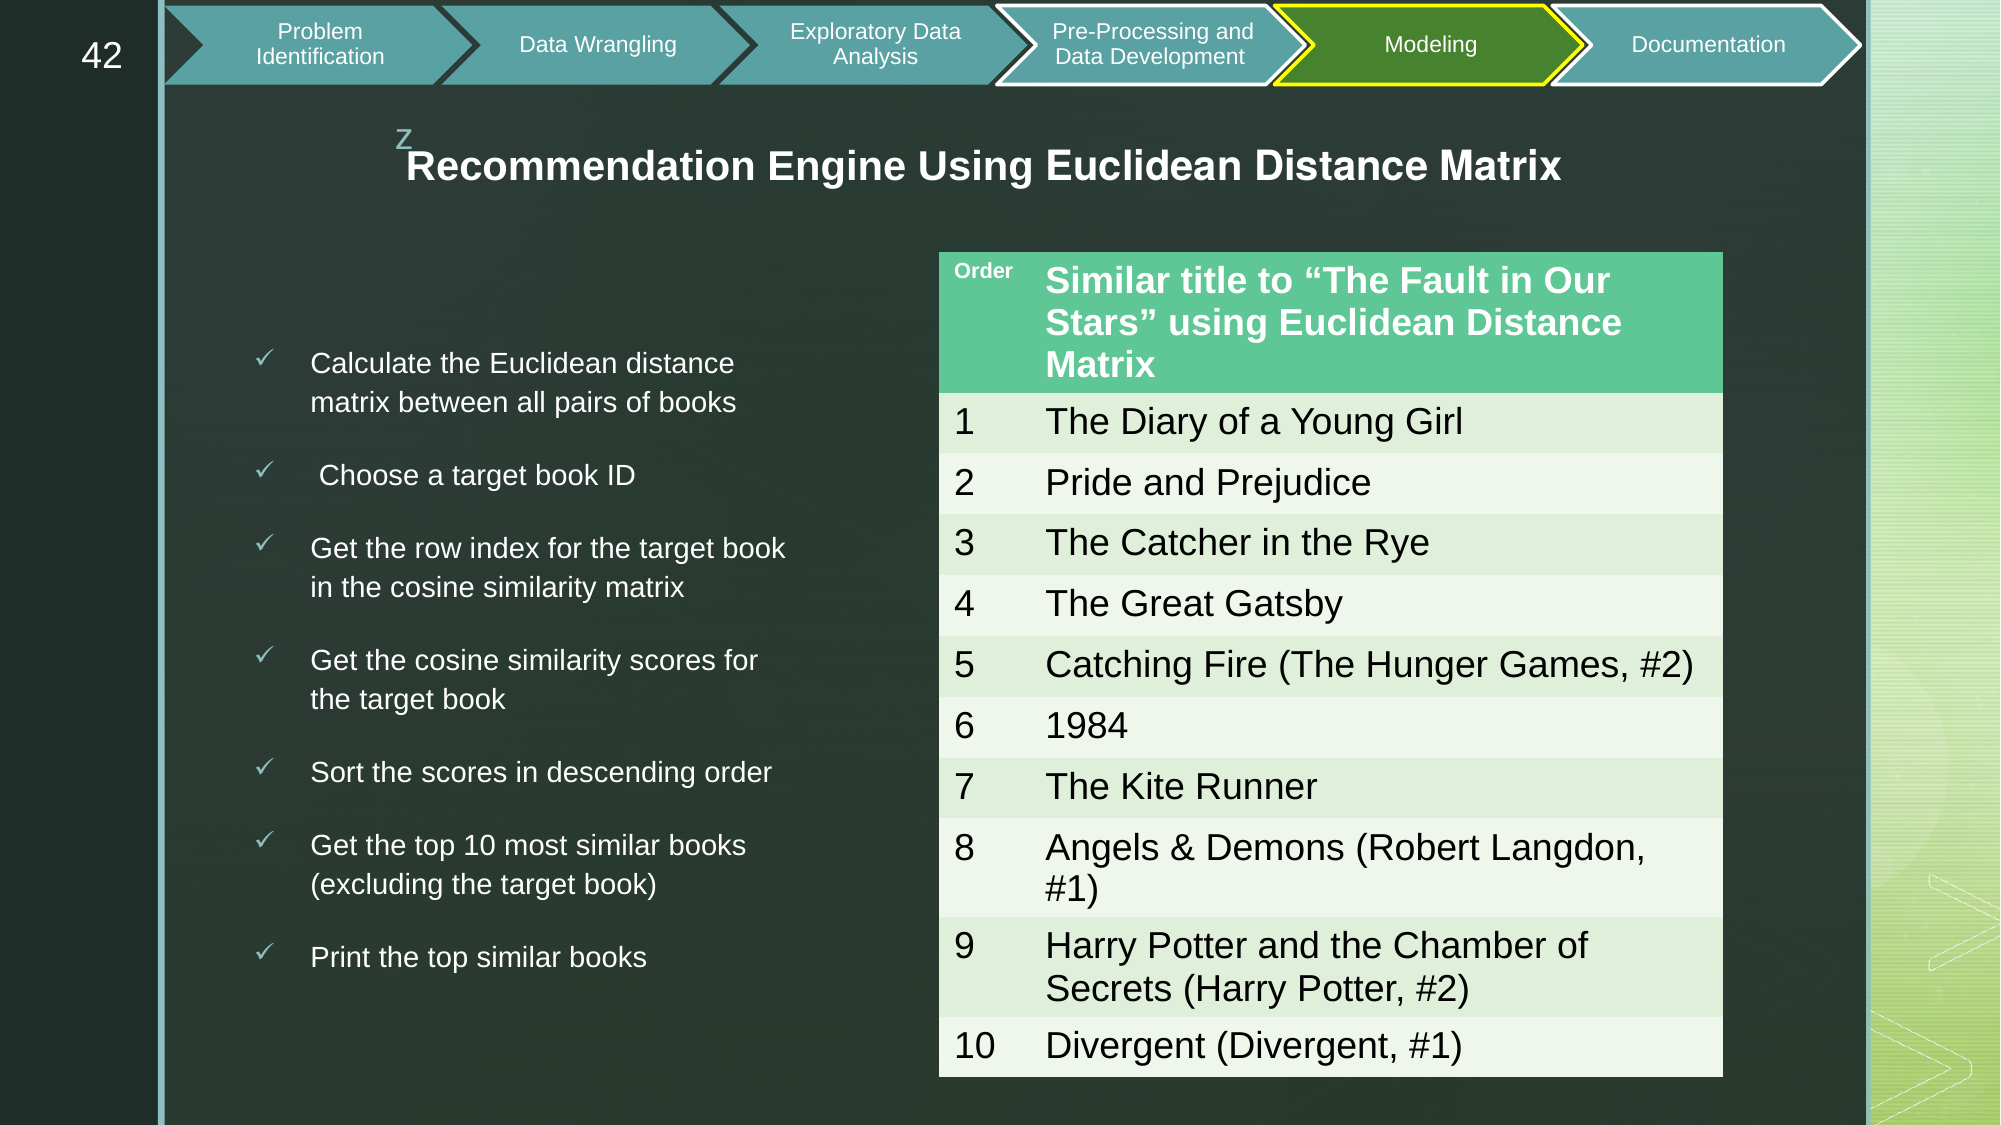

Problem Identification
Data Wrangling
Exploratory Data Analysis
Pre-Processing and Data Development
Modeling
Documentation
42
Recommendation Engine Using Euclidean Distance Matrix

| Order | Similar title to “The Fault in Our Stars” using Euclidean Distance Matrix |
| --- | --- |
| 1 | The Diary of a Young Girl |
| 2 | Pride and Prejudice |
| 3 | The Catcher in the Rye |
| 4 | The Great Gatsby |
| 5 | Catching Fire (The Hunger Games, #2) |
| 6 | 1984 |
| 7 | The Kite Runner |
| 8 | Angels & Demons (Robert Langdon, #1) |
| 9 | Harry Potter and the Chamber of Secrets (Harry Potter, #2) |
| 10 | Divergent (Divergent, #1) |
Calculate the Euclidean distance matrix between all pairs of books
 Choose a target book ID
Get the row index for the target book in the cosine similarity matrix
Get the cosine similarity scores for the target book
Sort the scores in descending order
Get the top 10 most similar books (excluding the target book)
Print the top similar books